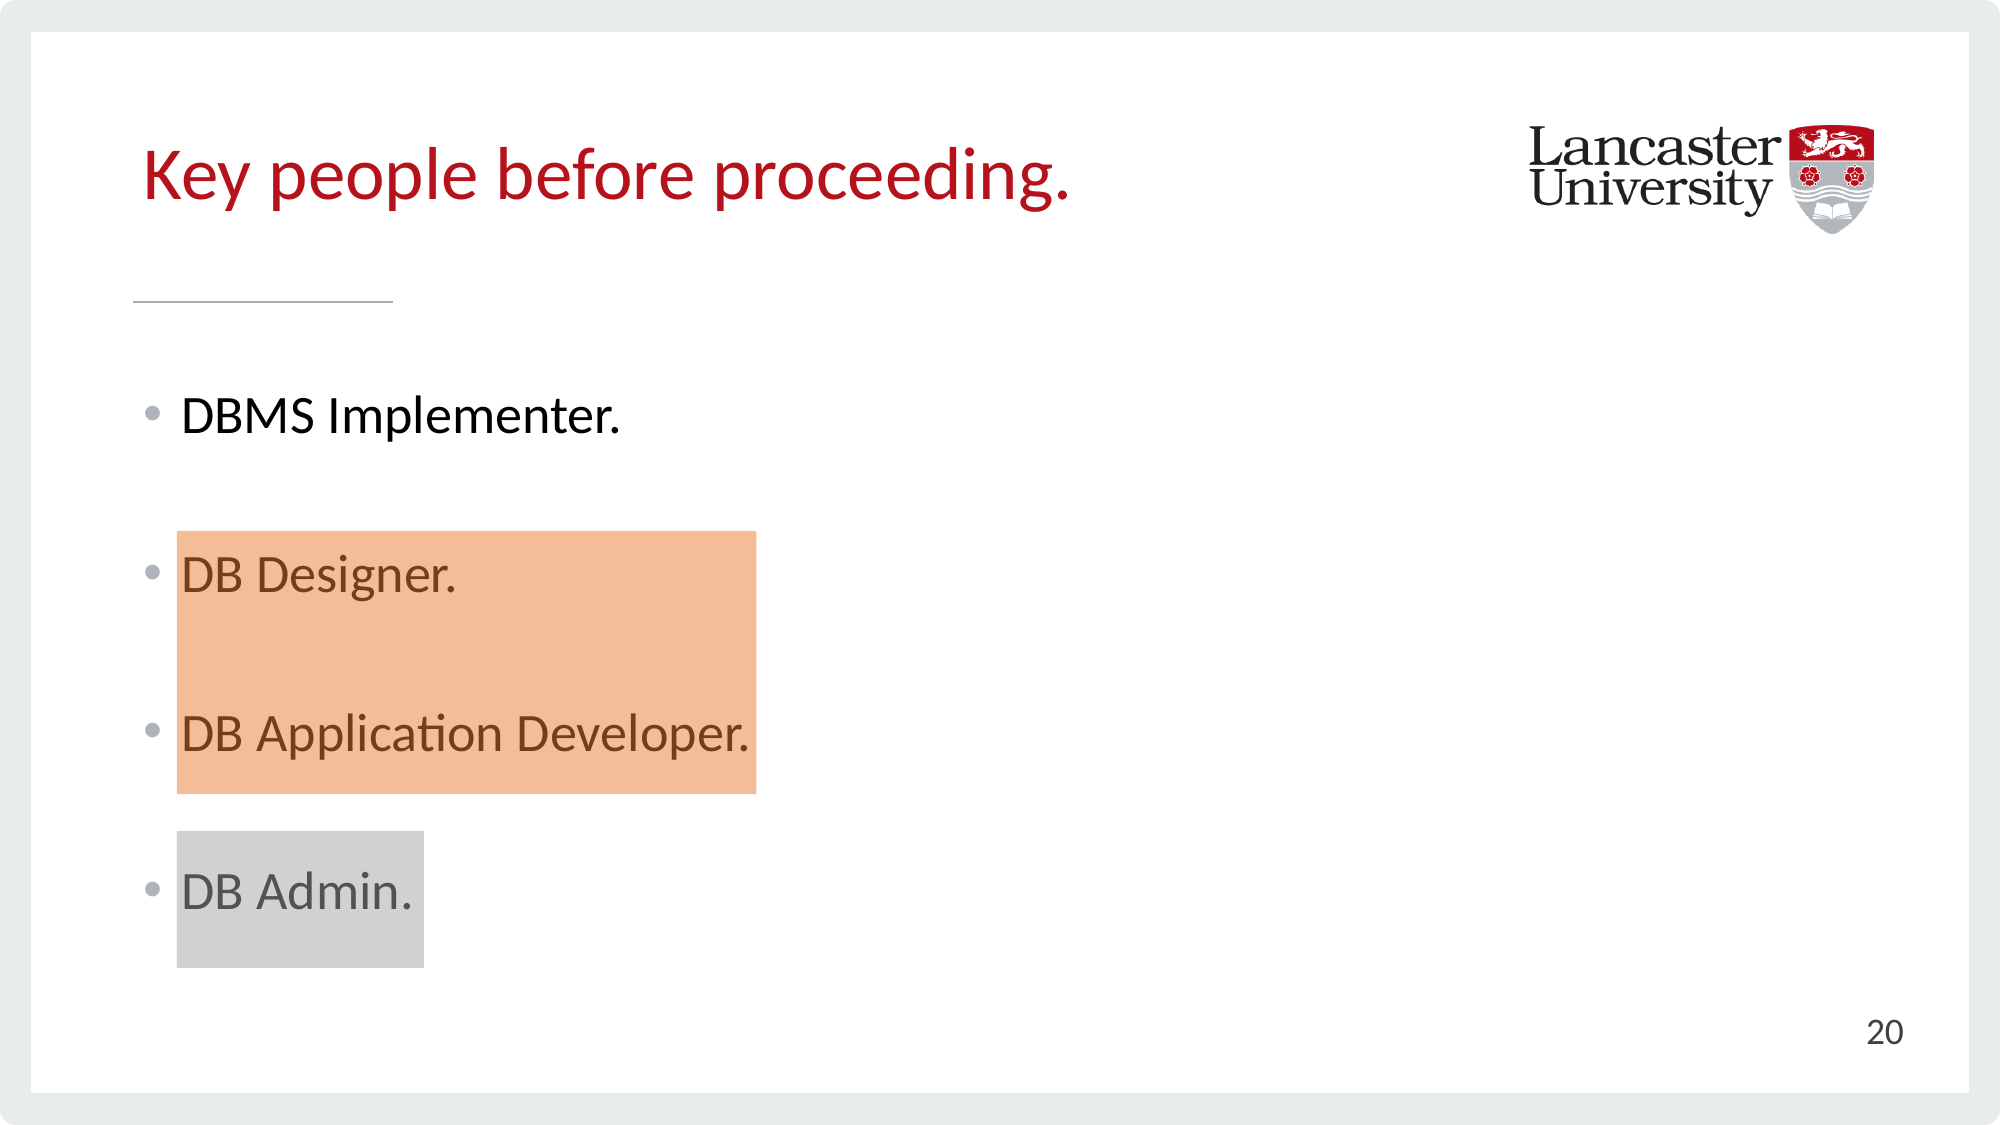

# Key people before proceeding.
DBMS Implementer.

DB Designer.

DB Application Developer.

DB Admin.

20